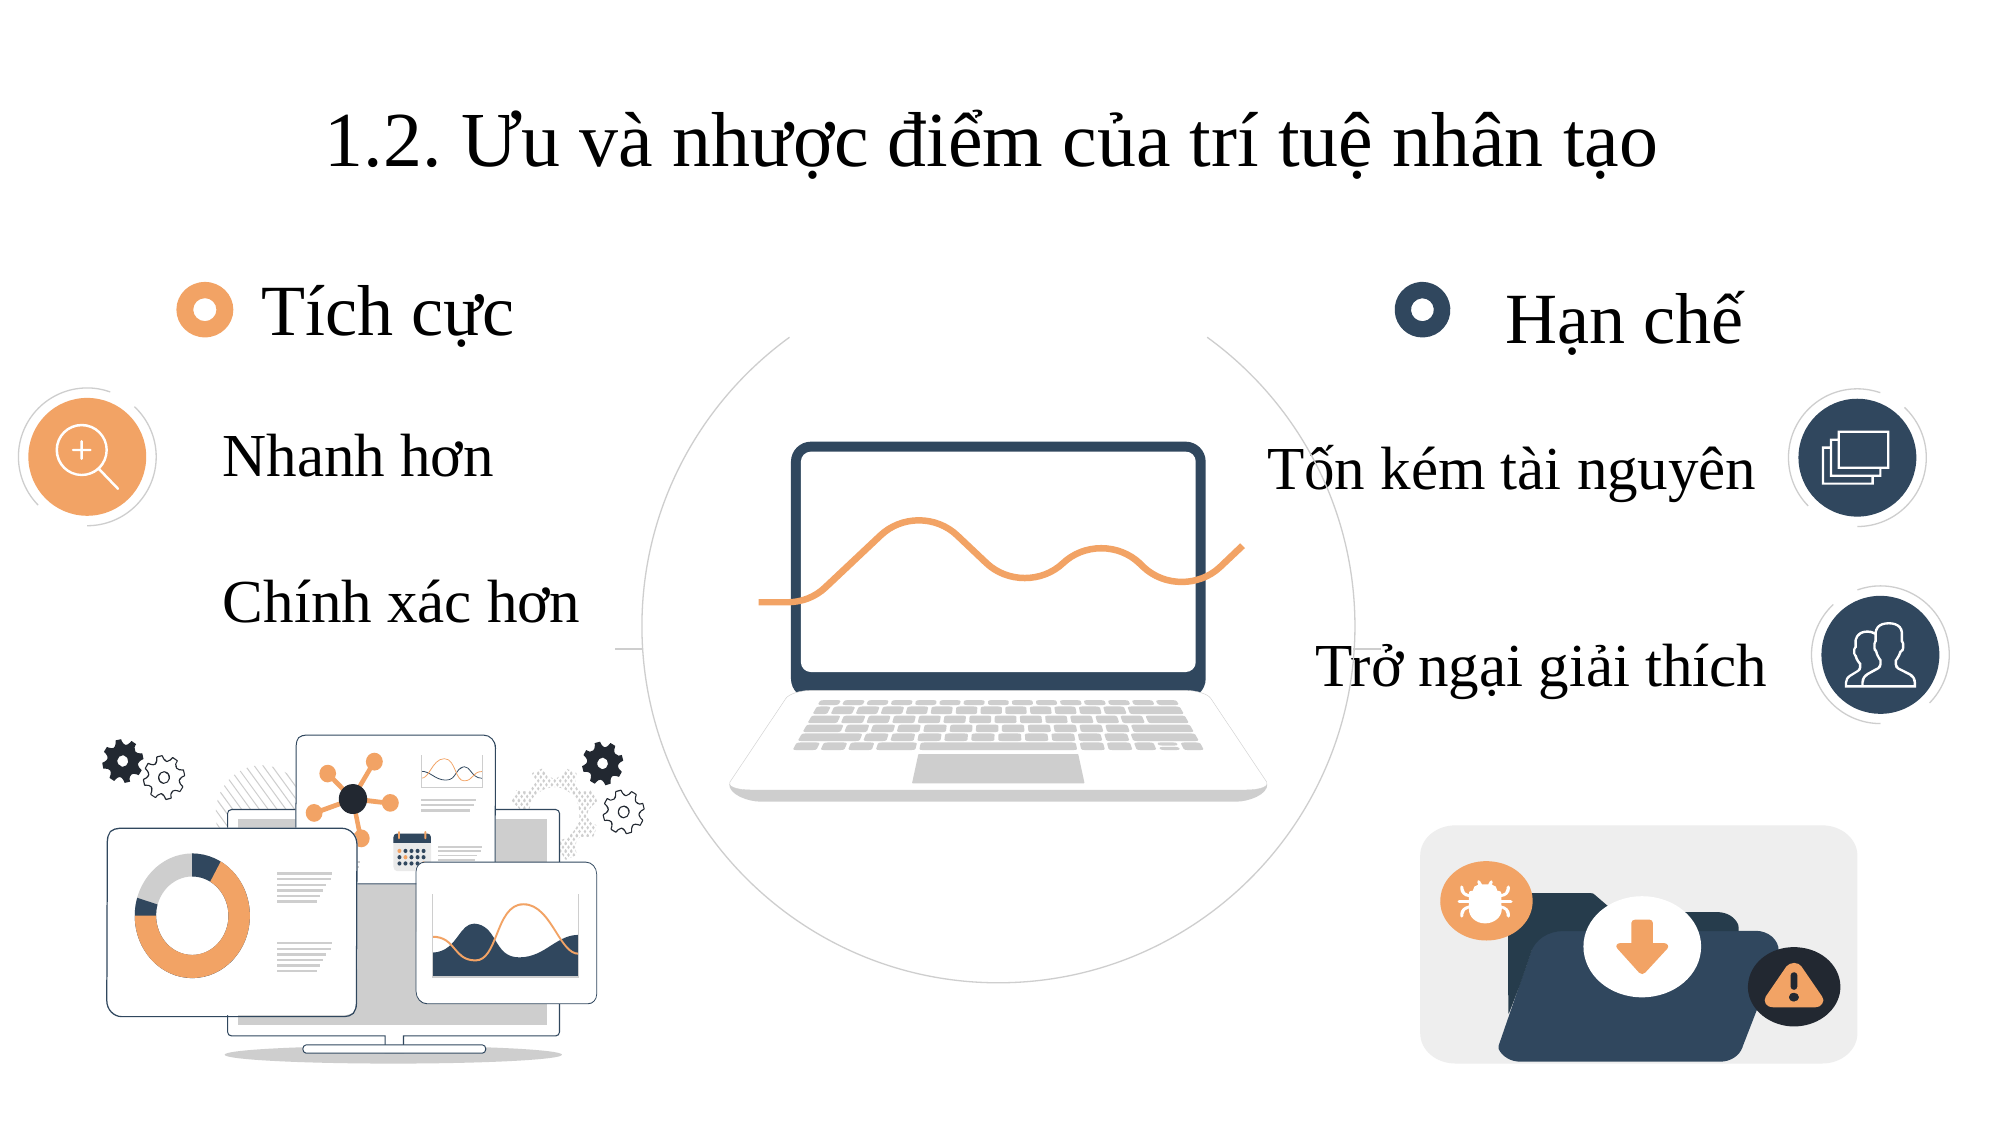

1.2. Ưu và nhược điểm của trí tuệ nhân tạo
Tích cực

Hạn chế

Nhanh hơn

Chính xác hơn
Tốn kém tài nguyên

Trở ngại giải thích